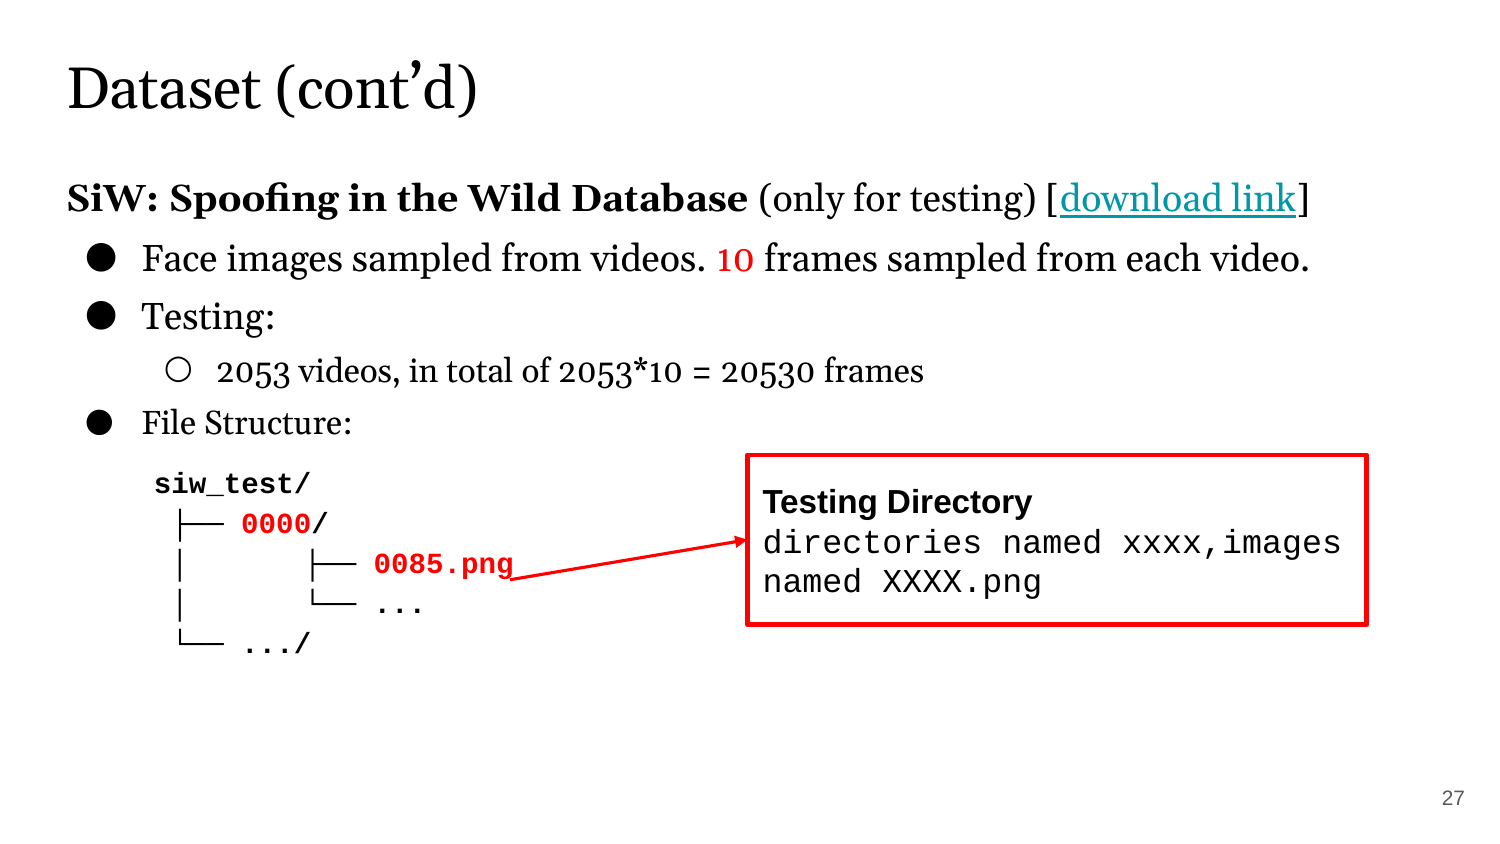

# Dataset (cont’d)
SiW: Spoofing in the Wild Database (only for testing) [download link]
Face images sampled from videos. 10 frames sampled from each video.
Testing:
2053 videos, in total of 2053*10 = 20530 frames
File Structure:

siw_test/
 ├── 0000/
 │	├── 0085.png
 │	└── ...
 └── .../

Testing Directory
directories named xxxx,images named XXXX.png
27